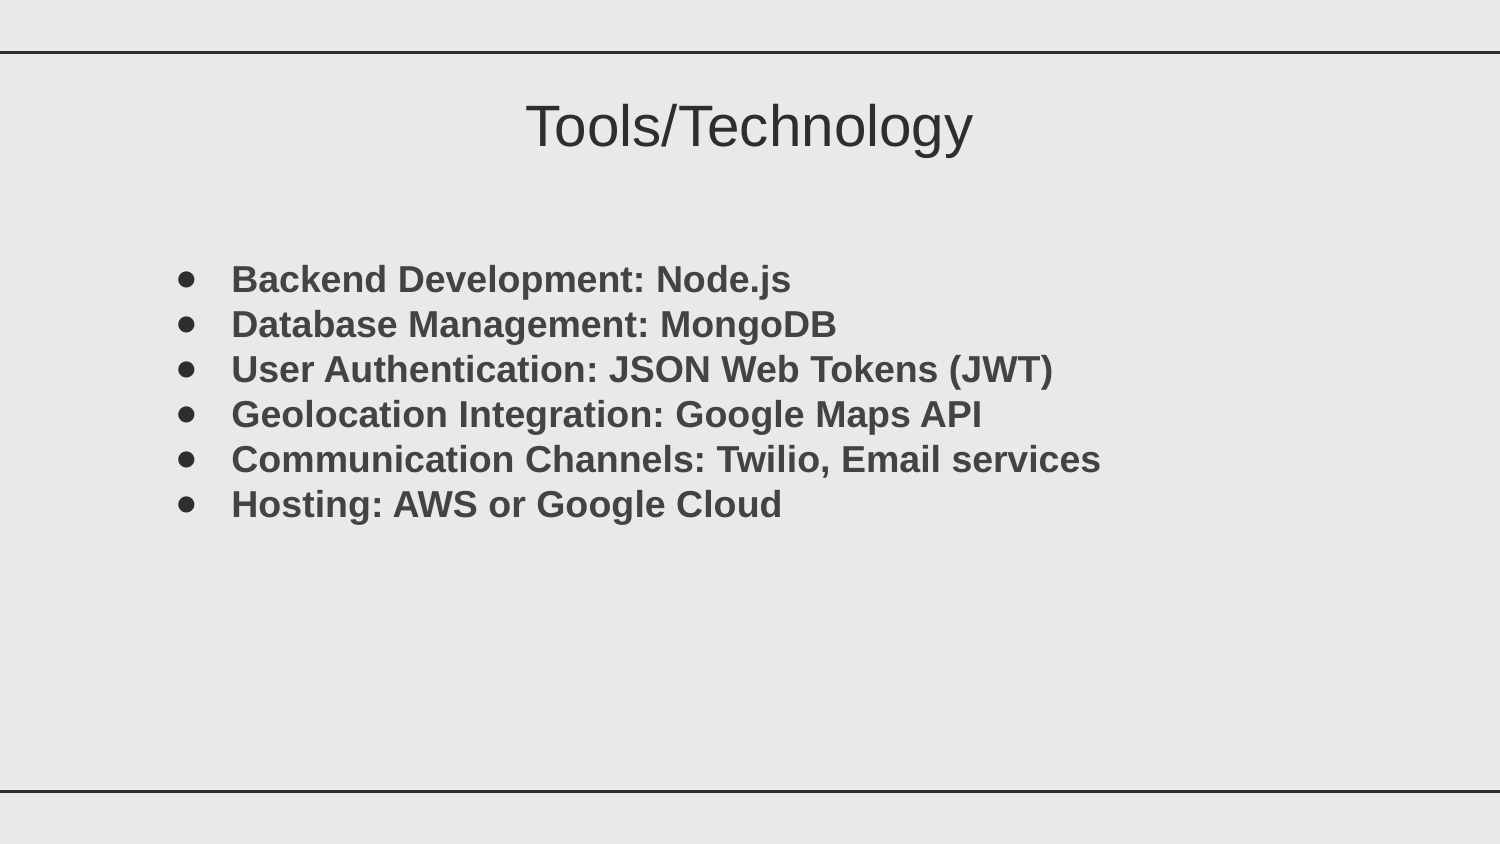

# Tools/Technology
Backend Development: Node.js
Database Management: MongoDB
User Authentication: JSON Web Tokens (JWT)
Geolocation Integration: Google Maps API
Communication Channels: Twilio, Email services
Hosting: AWS or Google Cloud